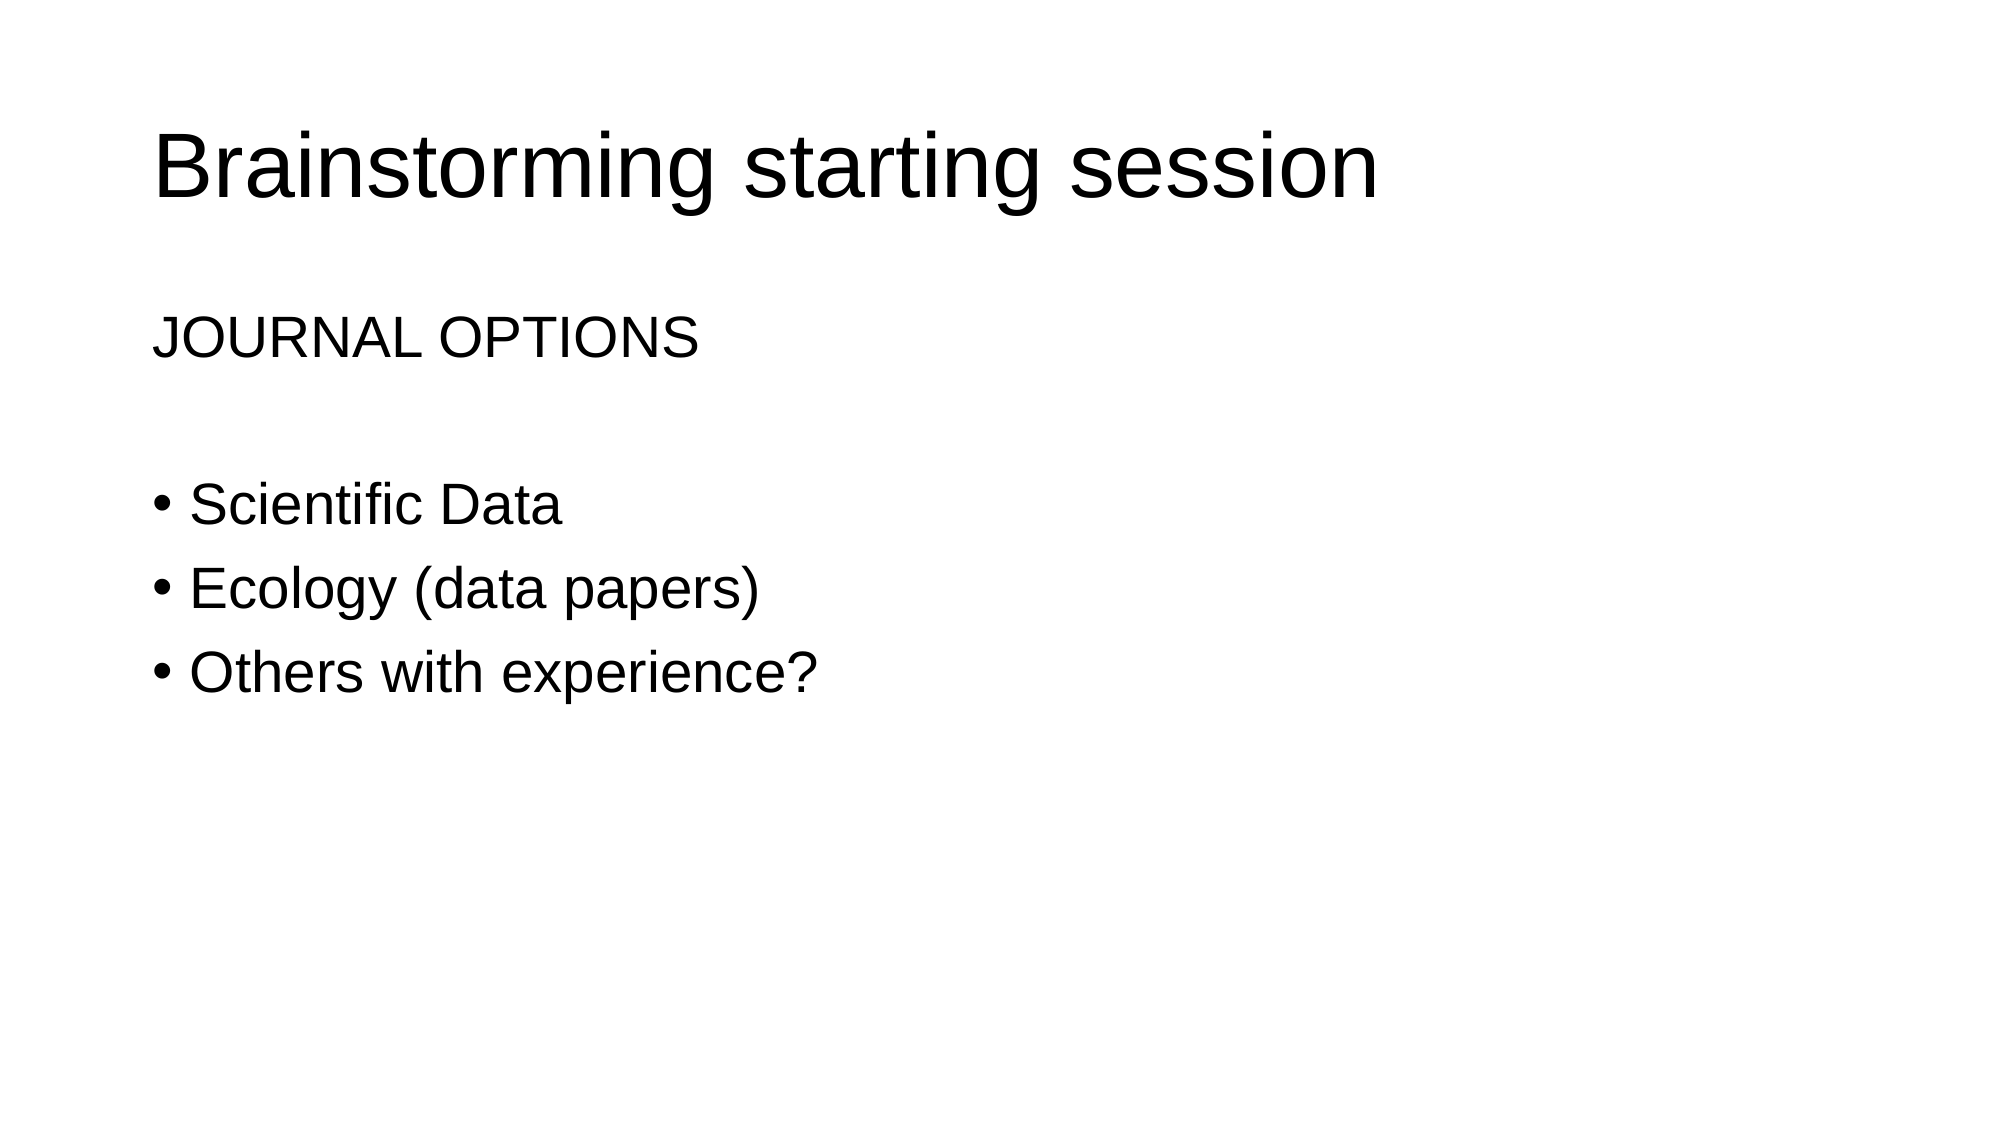

Brainstorming starting session
JOURNAL OPTIONS

Scientific Data
Ecology (data papers)
Others with experience?